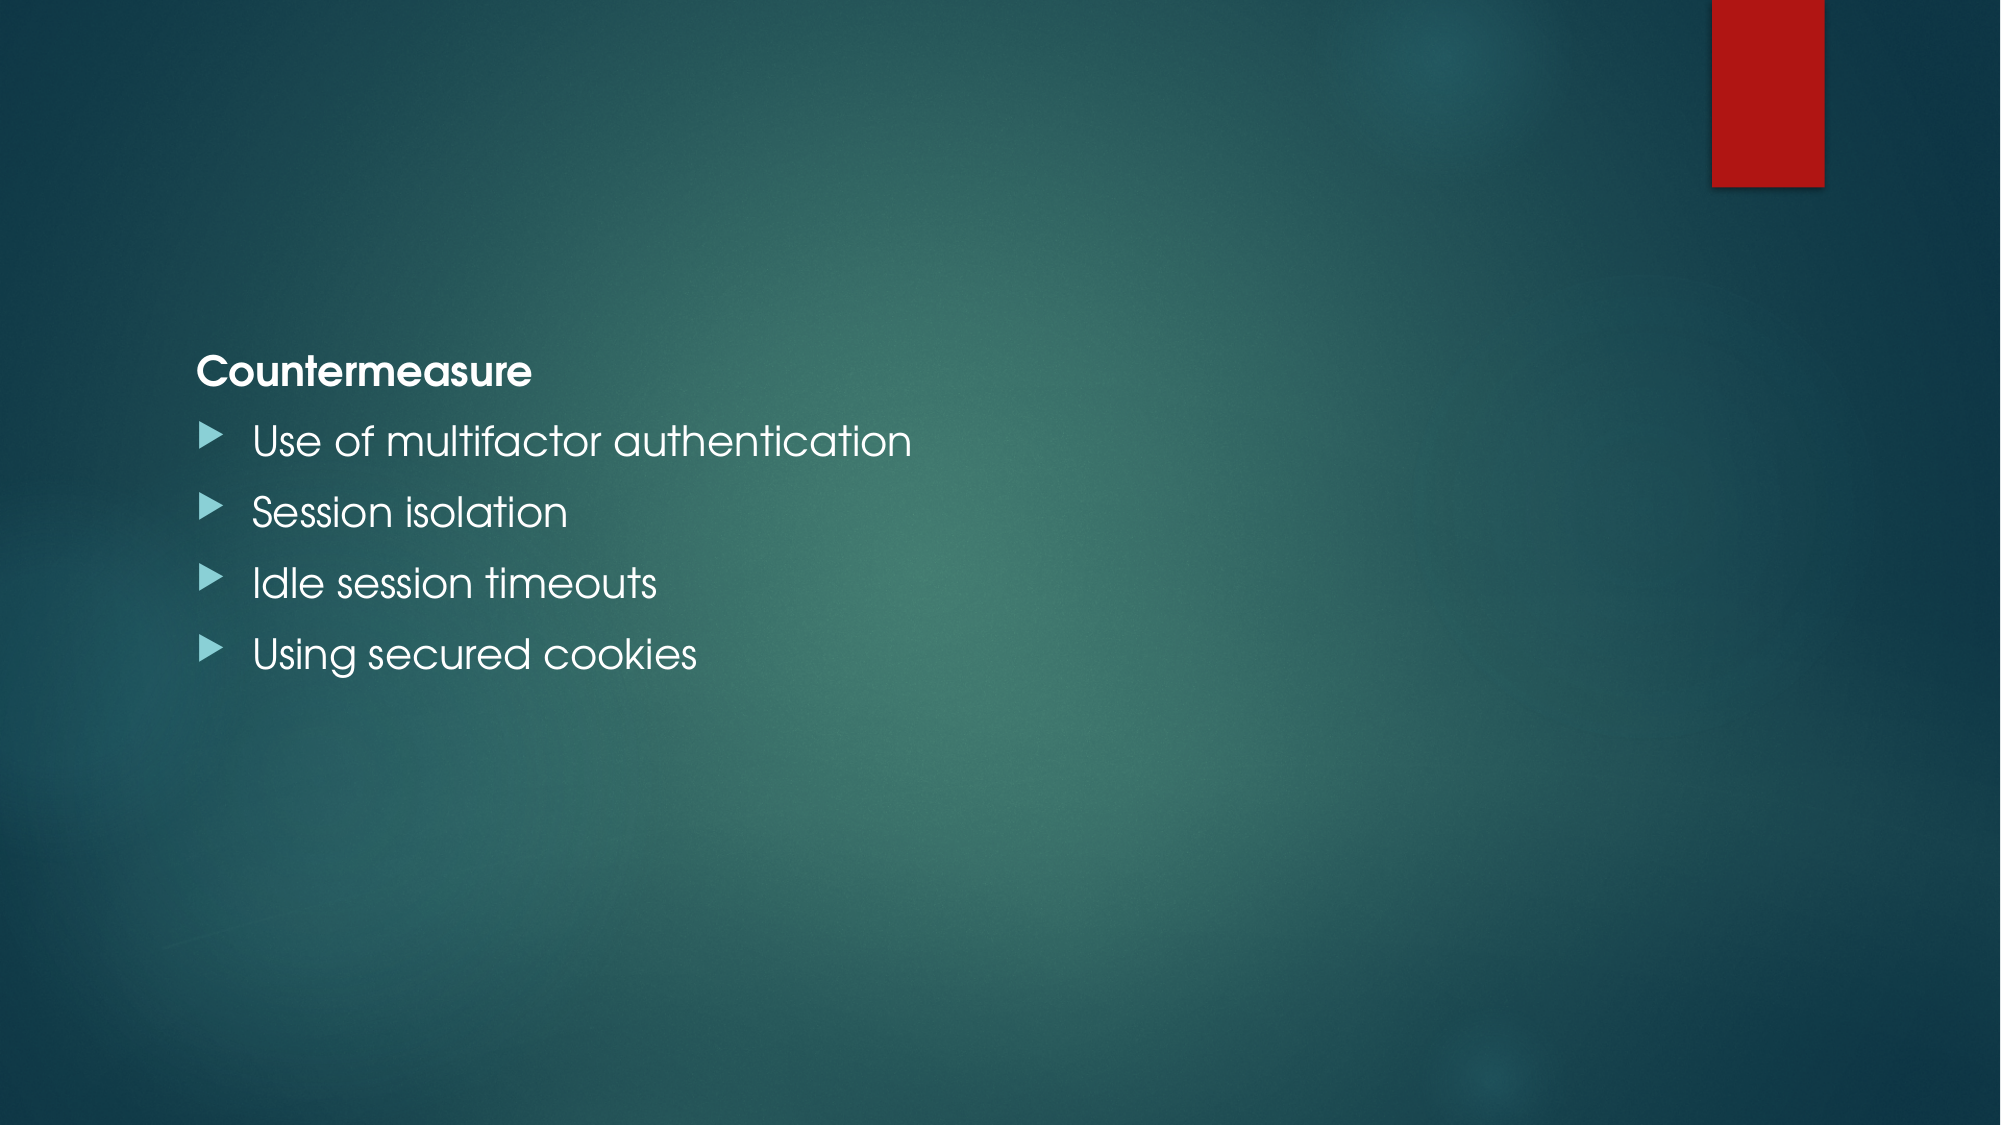

Countermeasure
Use of multifactor authentication
Session isolation
Idle session timeouts
Using secured cookies